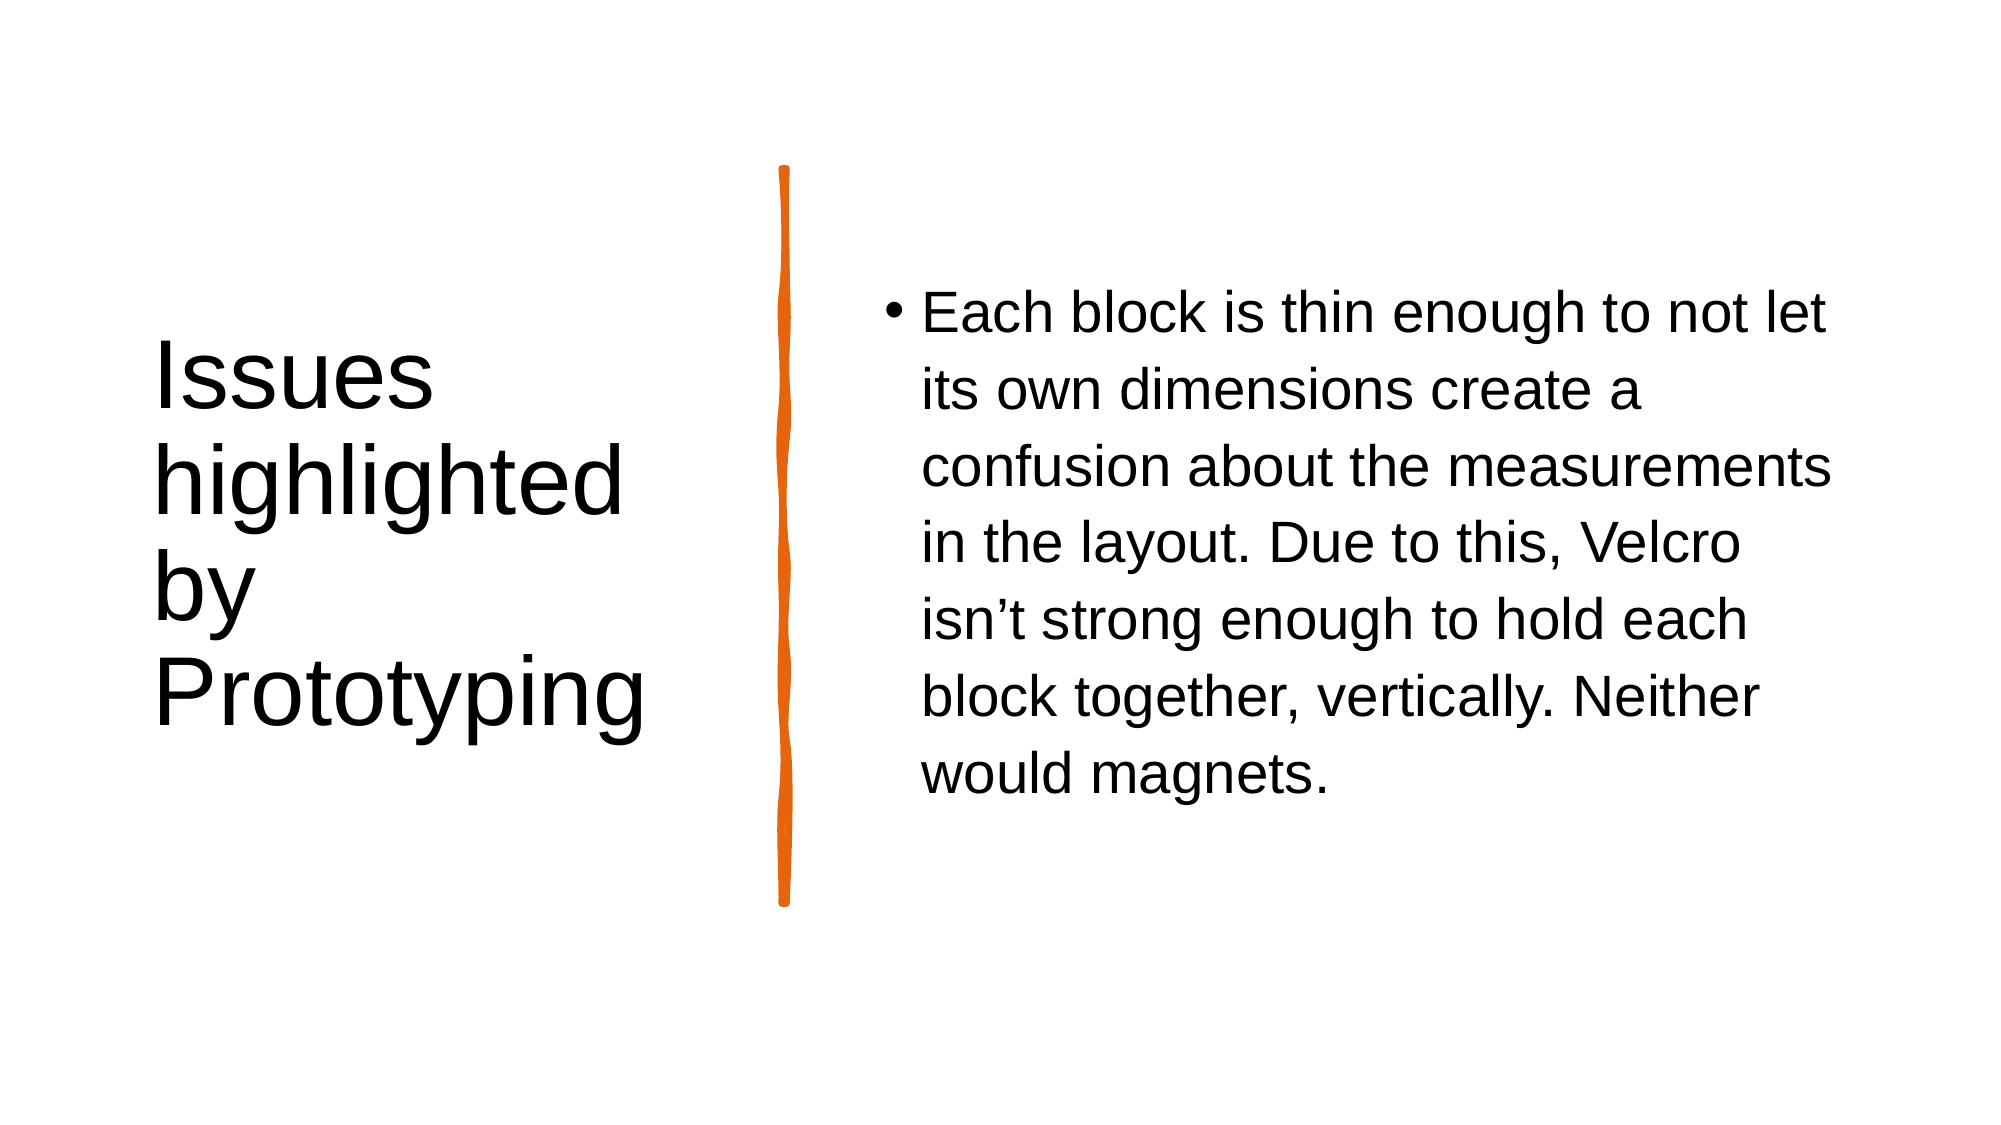

# Issues highlighted by Prototyping
Each block is thin enough to not let its own dimensions create a confusion about the measurements in the layout. Due to this, Velcro isn’t strong enough to hold each block together, vertically. Neither would magnets.